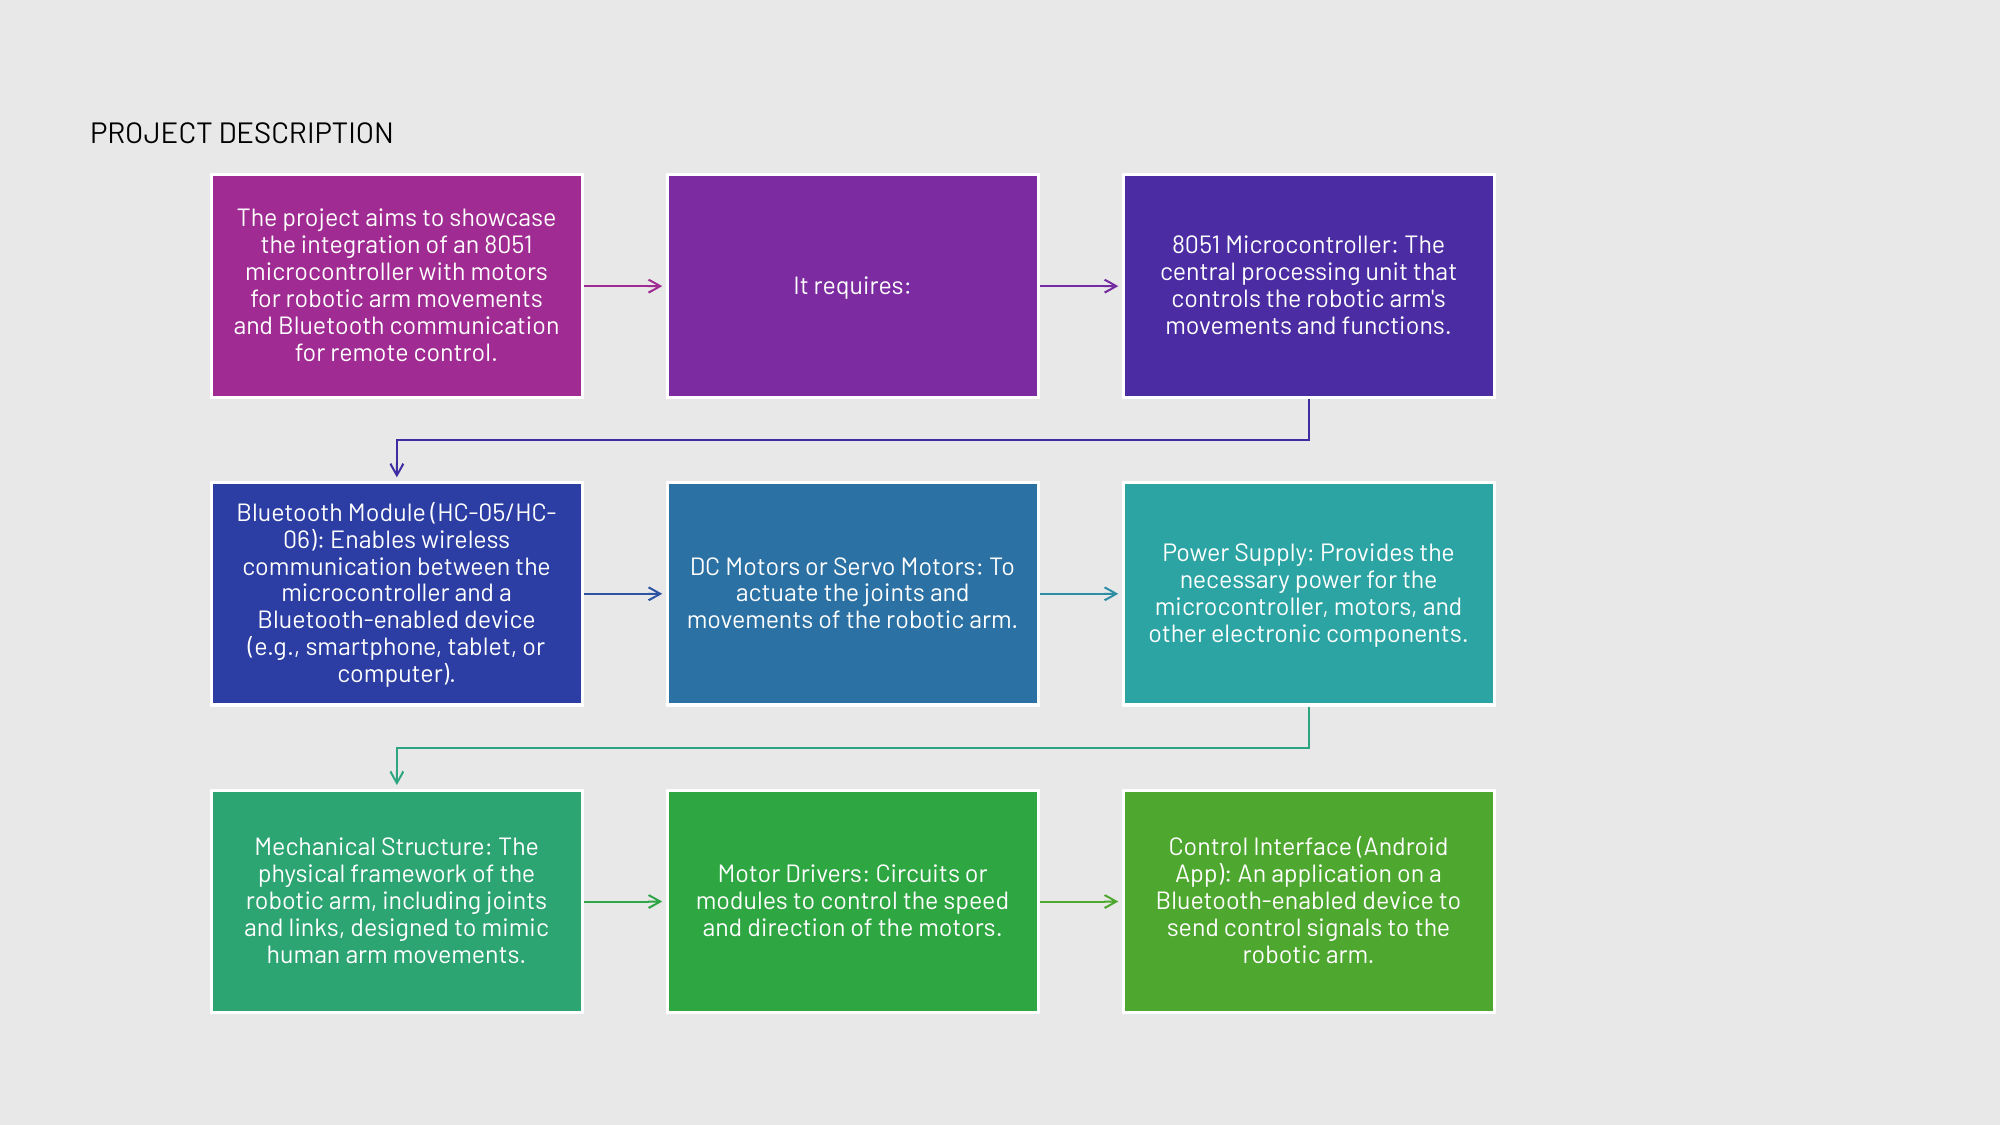

# PROJECT DESCRIPTION

The project aims to showcase the integration of an 8051 microcontroller with motors for robotic arm movements and Bluetooth communication for remote control.

It requires:

8051 Microcontroller: The central processing unit that controls the robotic arm's movements and functions.

Bluetooth Module (HC-05/HC-06): Enables wireless communication between the microcontroller and a Bluetooth-enabled device (e.g., smartphone, tablet, or computer).

DC Motors or Servo Motors: To actuate the joints and movements of the robotic arm.

Power Supply: Provides the necessary power for the microcontroller, motors, and other electronic components.

Mechanical Structure: The physical framework of the robotic arm, including joints and links, designed to mimic human arm movements.

Motor Drivers: Circuits or modules to control the speed and direction of the motors.
Control Interface (Android App): An application on a Bluetooth-enabled device to send control signals to the robotic arm.